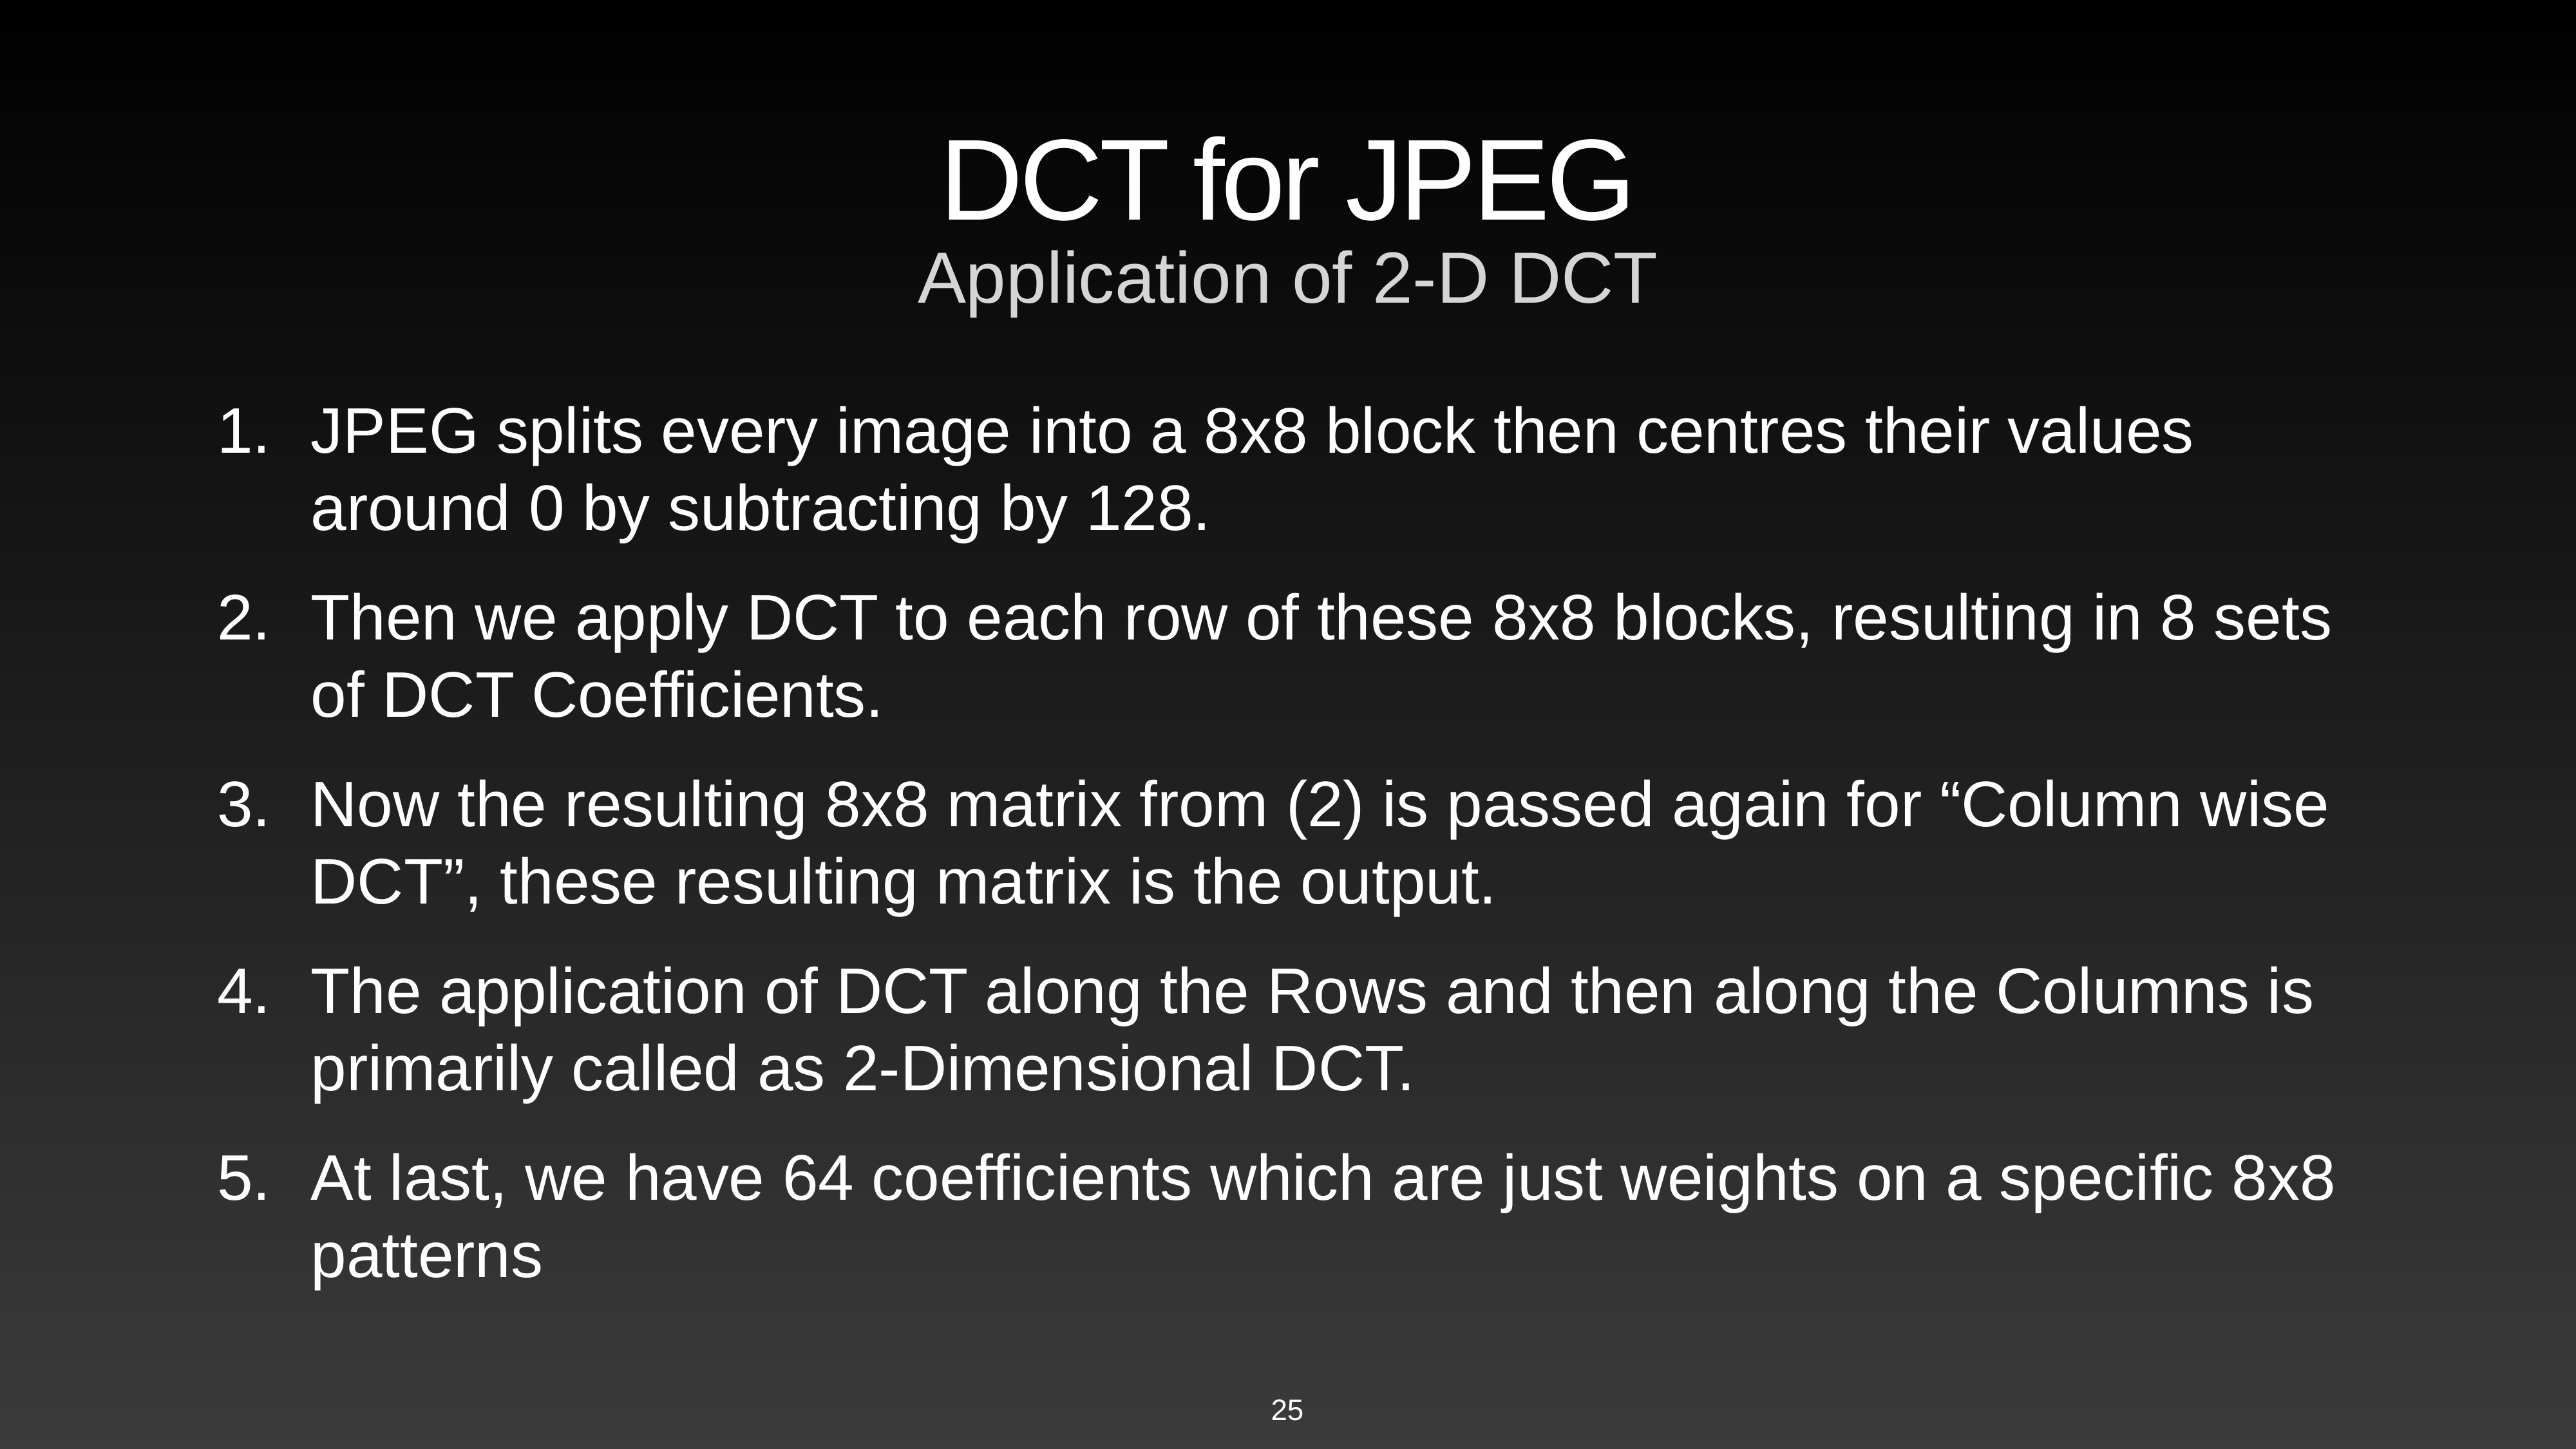

# DCT for JPEG
Application of 2-D DCT
JPEG splits every image into a 8x8 block then centres their values around 0 by subtracting by 128.
Then we apply DCT to each row of these 8x8 blocks, resulting in 8 sets of DCT Coefficients.
Now the resulting 8x8 matrix from (2) is passed again for “Column wise DCT”, these resulting matrix is the output.
The application of DCT along the Rows and then along the Columns is primarily called as 2-Dimensional DCT.
At last, we have 64 coefficients which are just weights on a specific 8x8 patterns
25